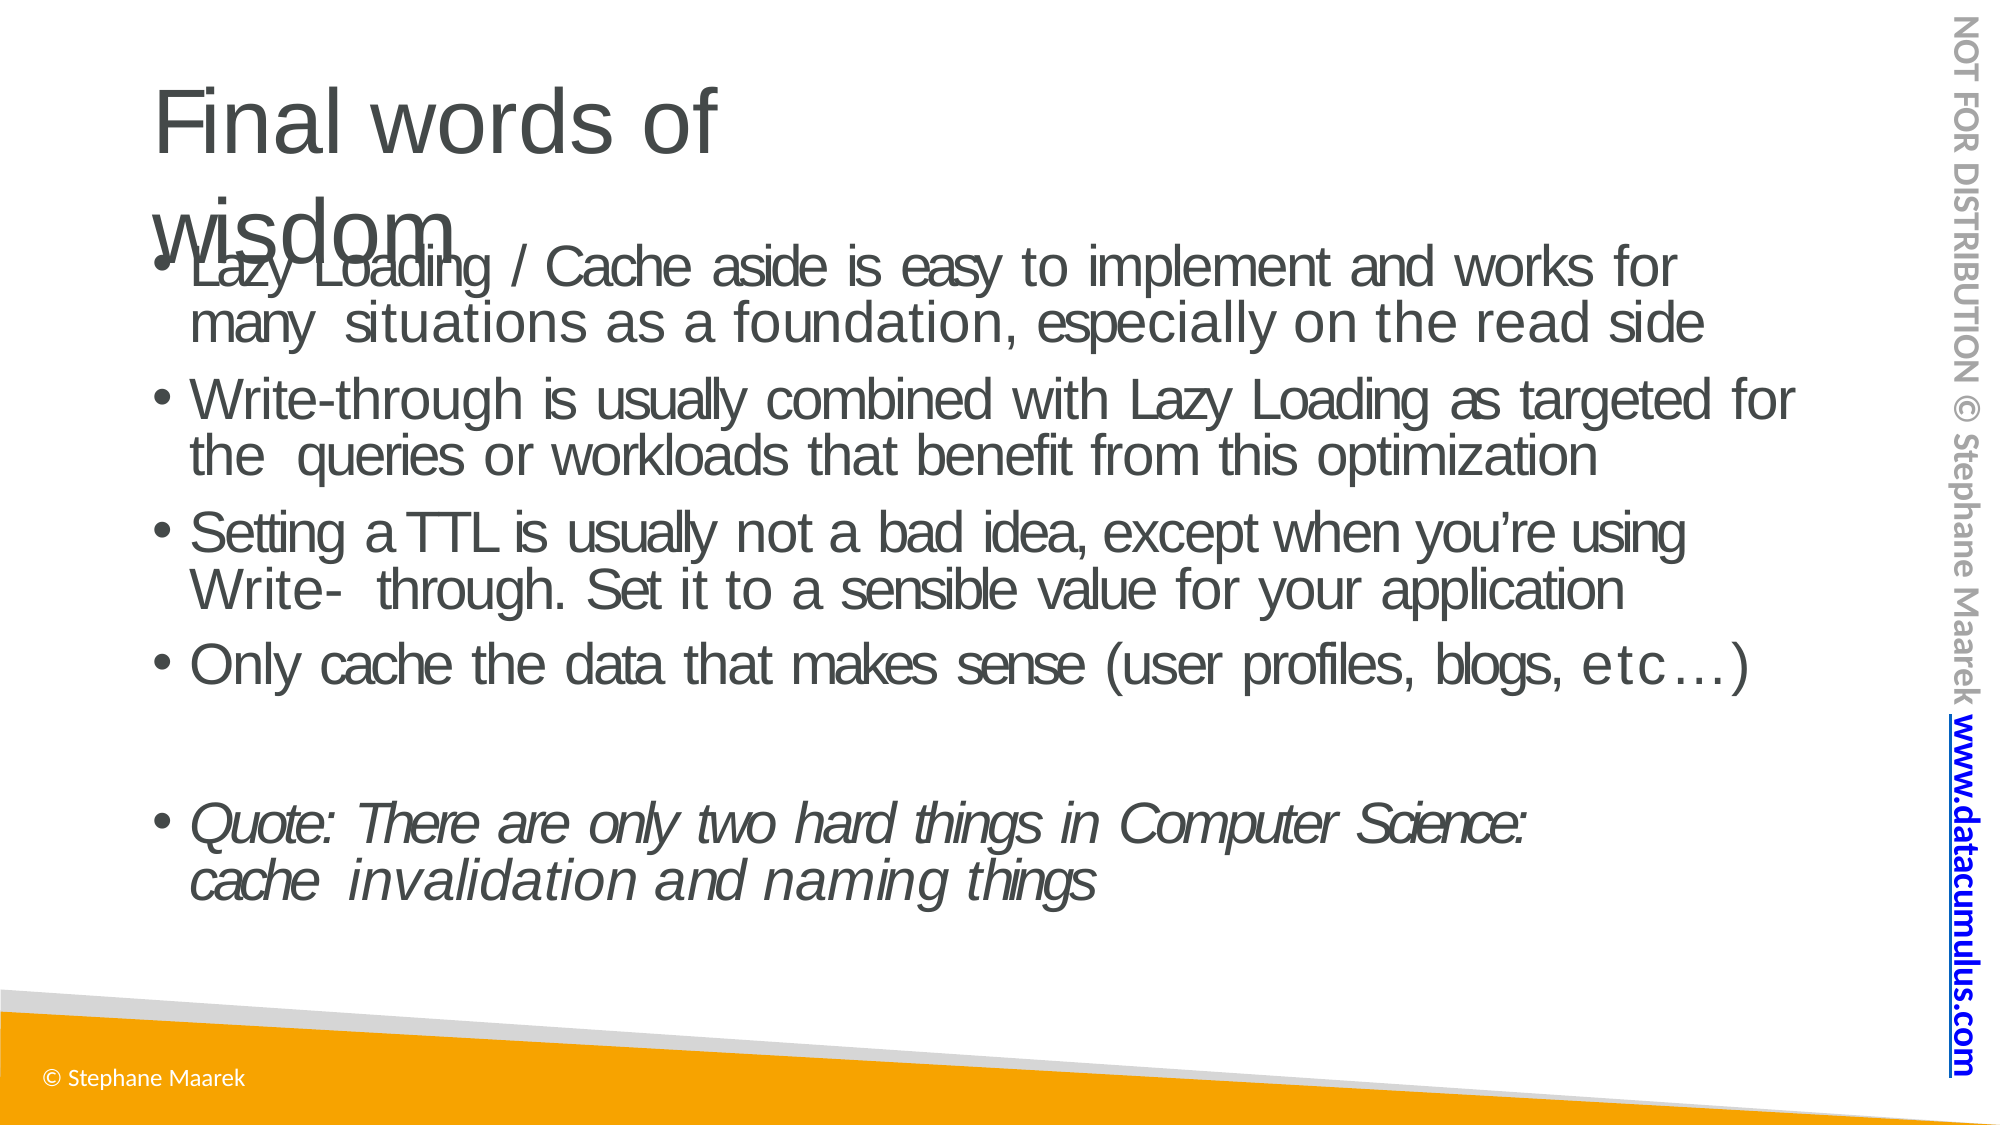

NOT FOR DISTRIBUTION © Stephane Maarek www.datacumulus.com
# Final words of wisdom
Lazy Loading / Cache aside is easy to implement and works for many  situations as a foundation, especially on the read side
Write-through is usually combined with Lazy Loading as targeted for the  queries or workloads that benefit from this optimization
Setting a TTL is usually not a bad idea, except when you’re using Write-  through. Set it to a sensible value for your application
Only cache the data that makes sense (user profiles, blogs, etc…)

Quote: There are only two hard things in Computer Science: cache  invalidation and naming things
© Stephane Maarek